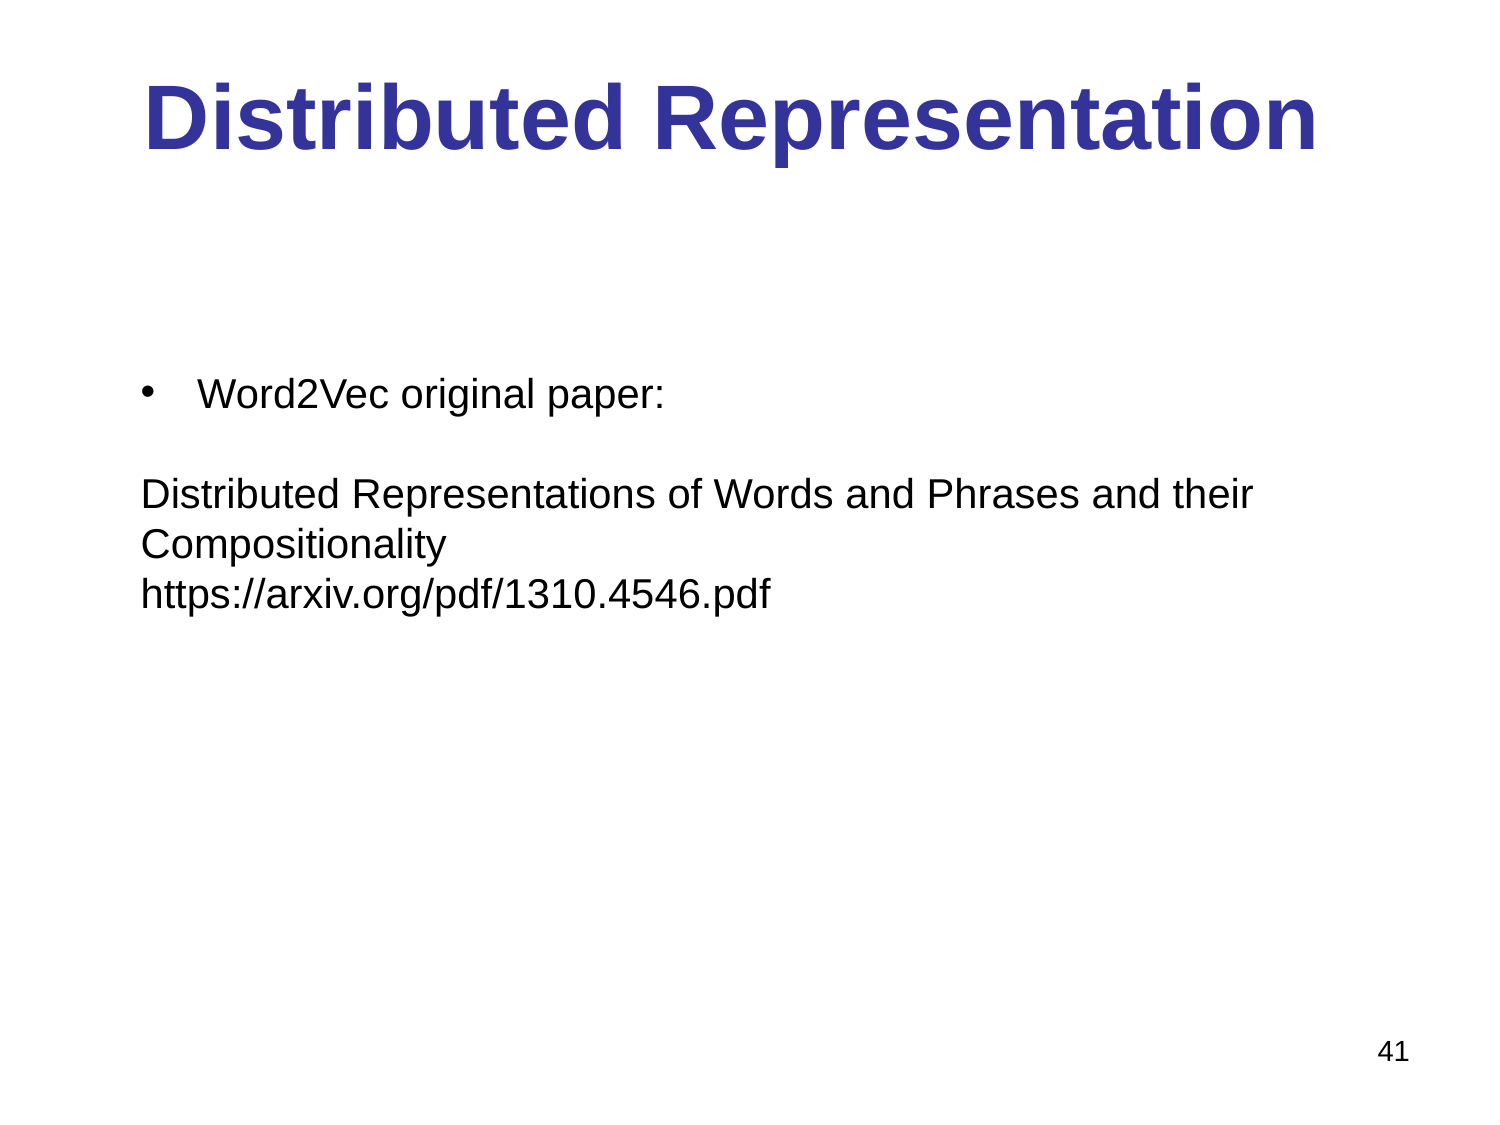

# Distributed Representation

Word2Vec original paper:

Distributed Representations of Words and Phrases and their Compositionality
https://arxiv.org/pdf/1310.4546.pdf

41